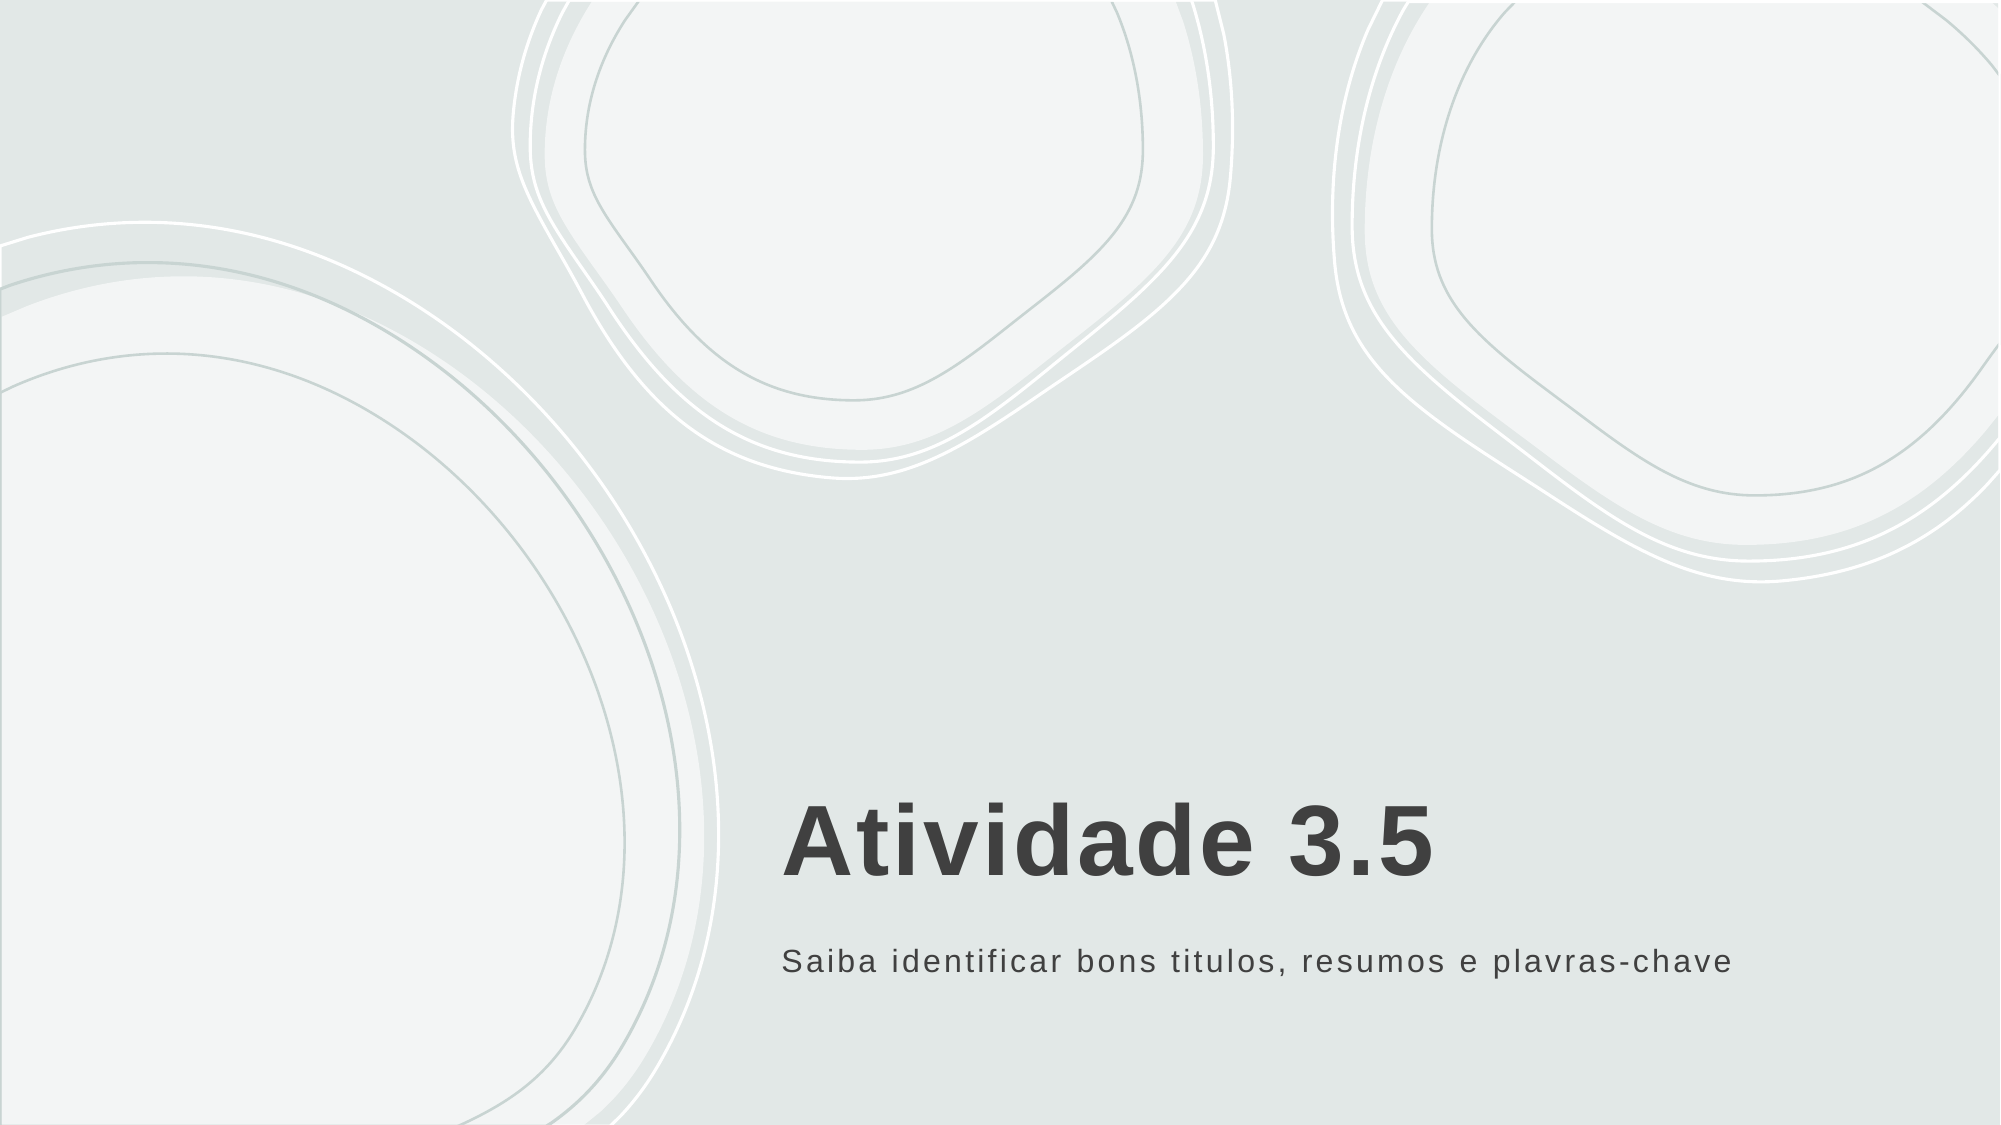

# Atividade 3.5
Saiba identificar bons titulos, resumos e plavras-chave